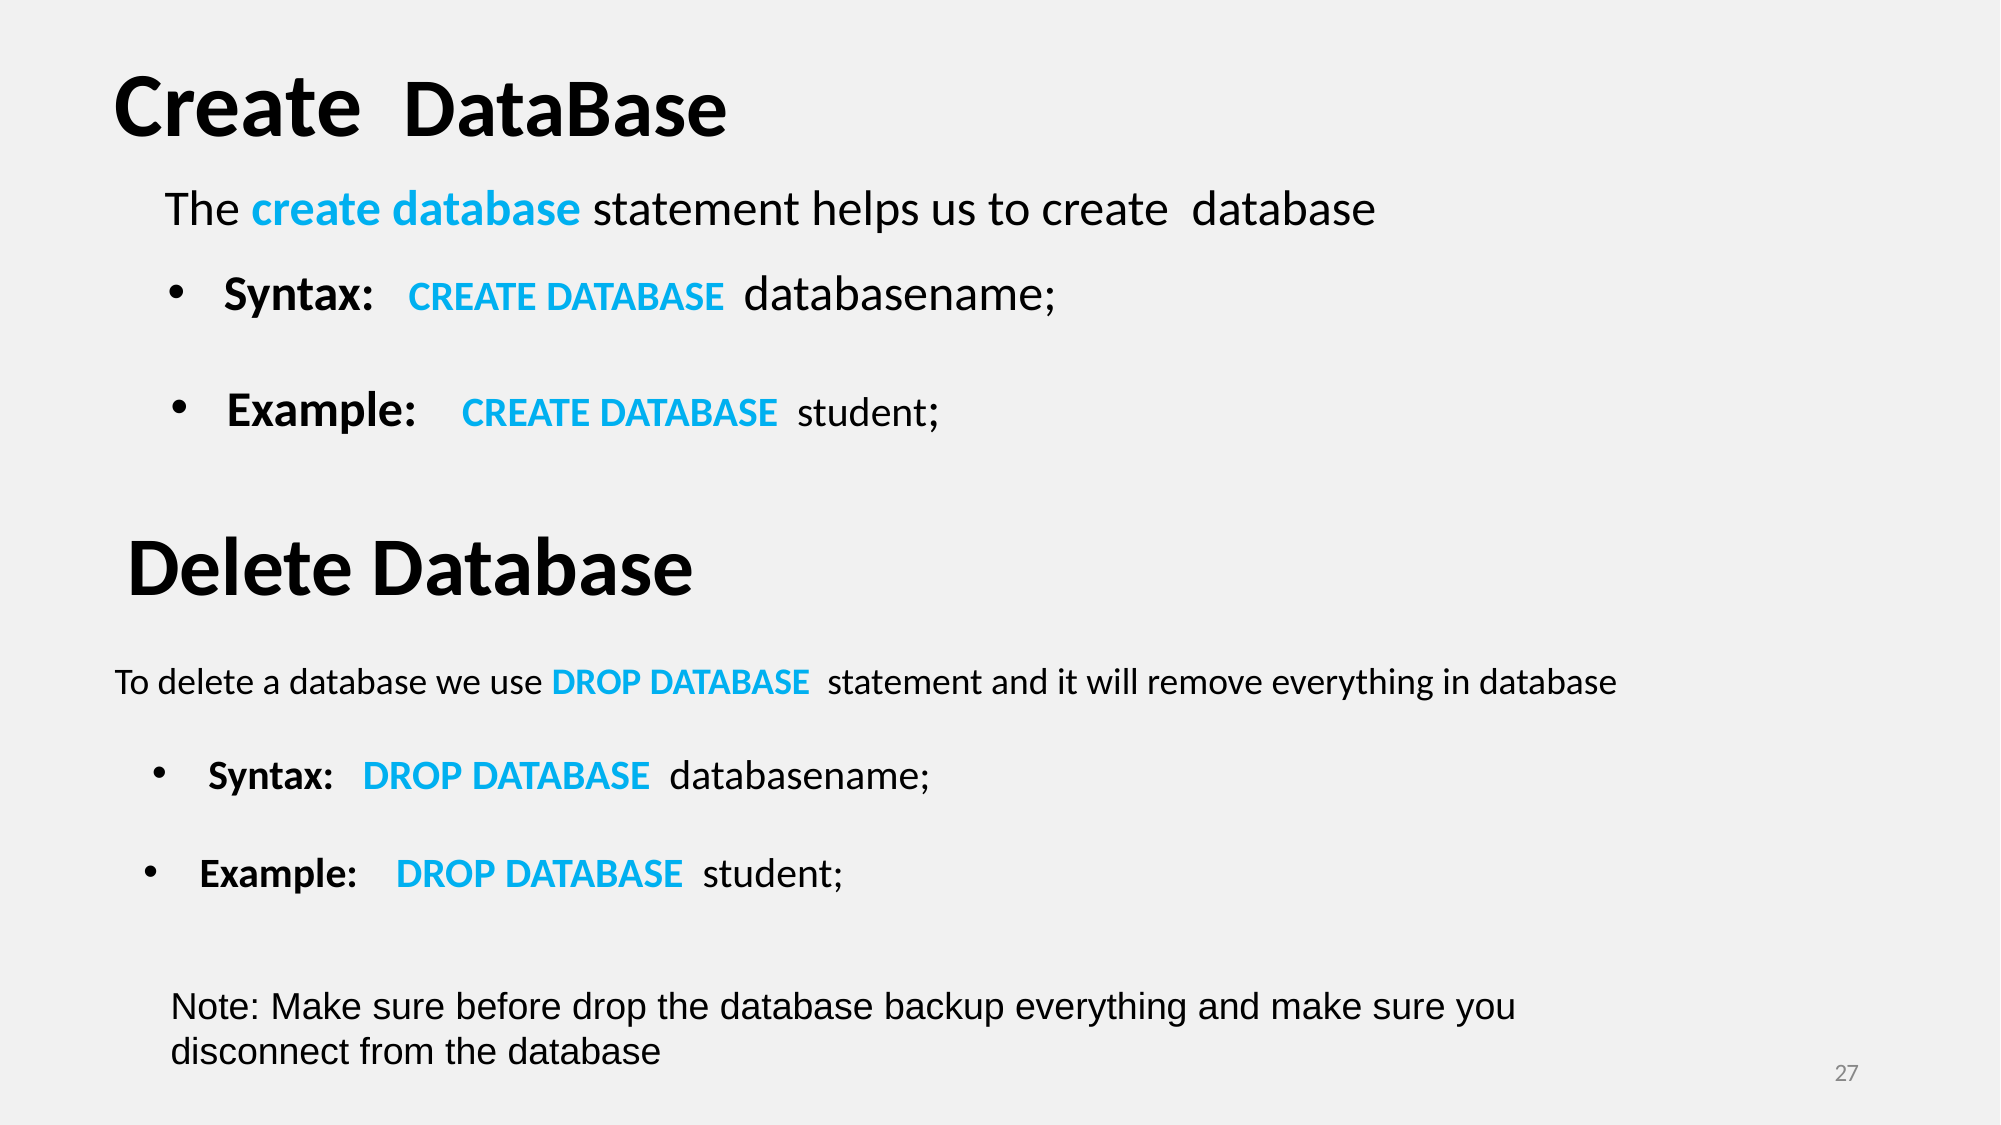

Create  DataBase
The create database statement helps us to create  database
Syntax:   CREATE DATABASE  databasename;
Example:    CREATE DATABASE  student;
Delete Database
To delete a database we use DROP DATABASE  statement and it will remove everything in database
Syntax:   DROP DATABASE  databasename;
Example:    DROP DATABASE  student;
Note: Make sure before drop the database backup everything and make sure you disconnect from the database
27